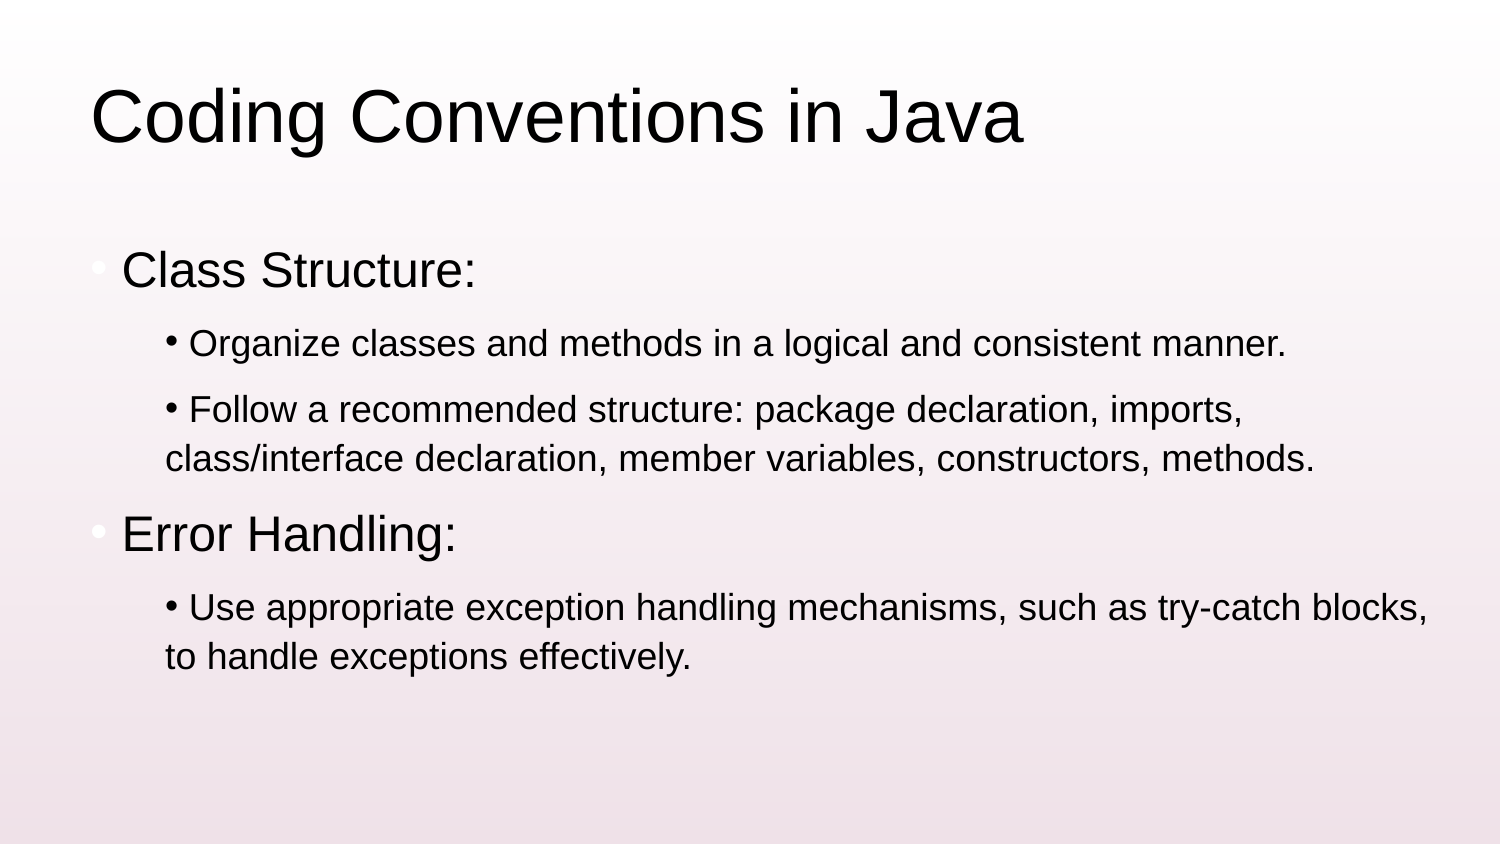

# Coding Conventions in Java
 Class Structure:
 Organize classes and methods in a logical and consistent manner.
 Follow a recommended structure: package declaration, imports, class/interface declaration, member variables, constructors, methods.
 Error Handling:
 Use appropriate exception handling mechanisms, such as try-catch blocks, to handle exceptions effectively.